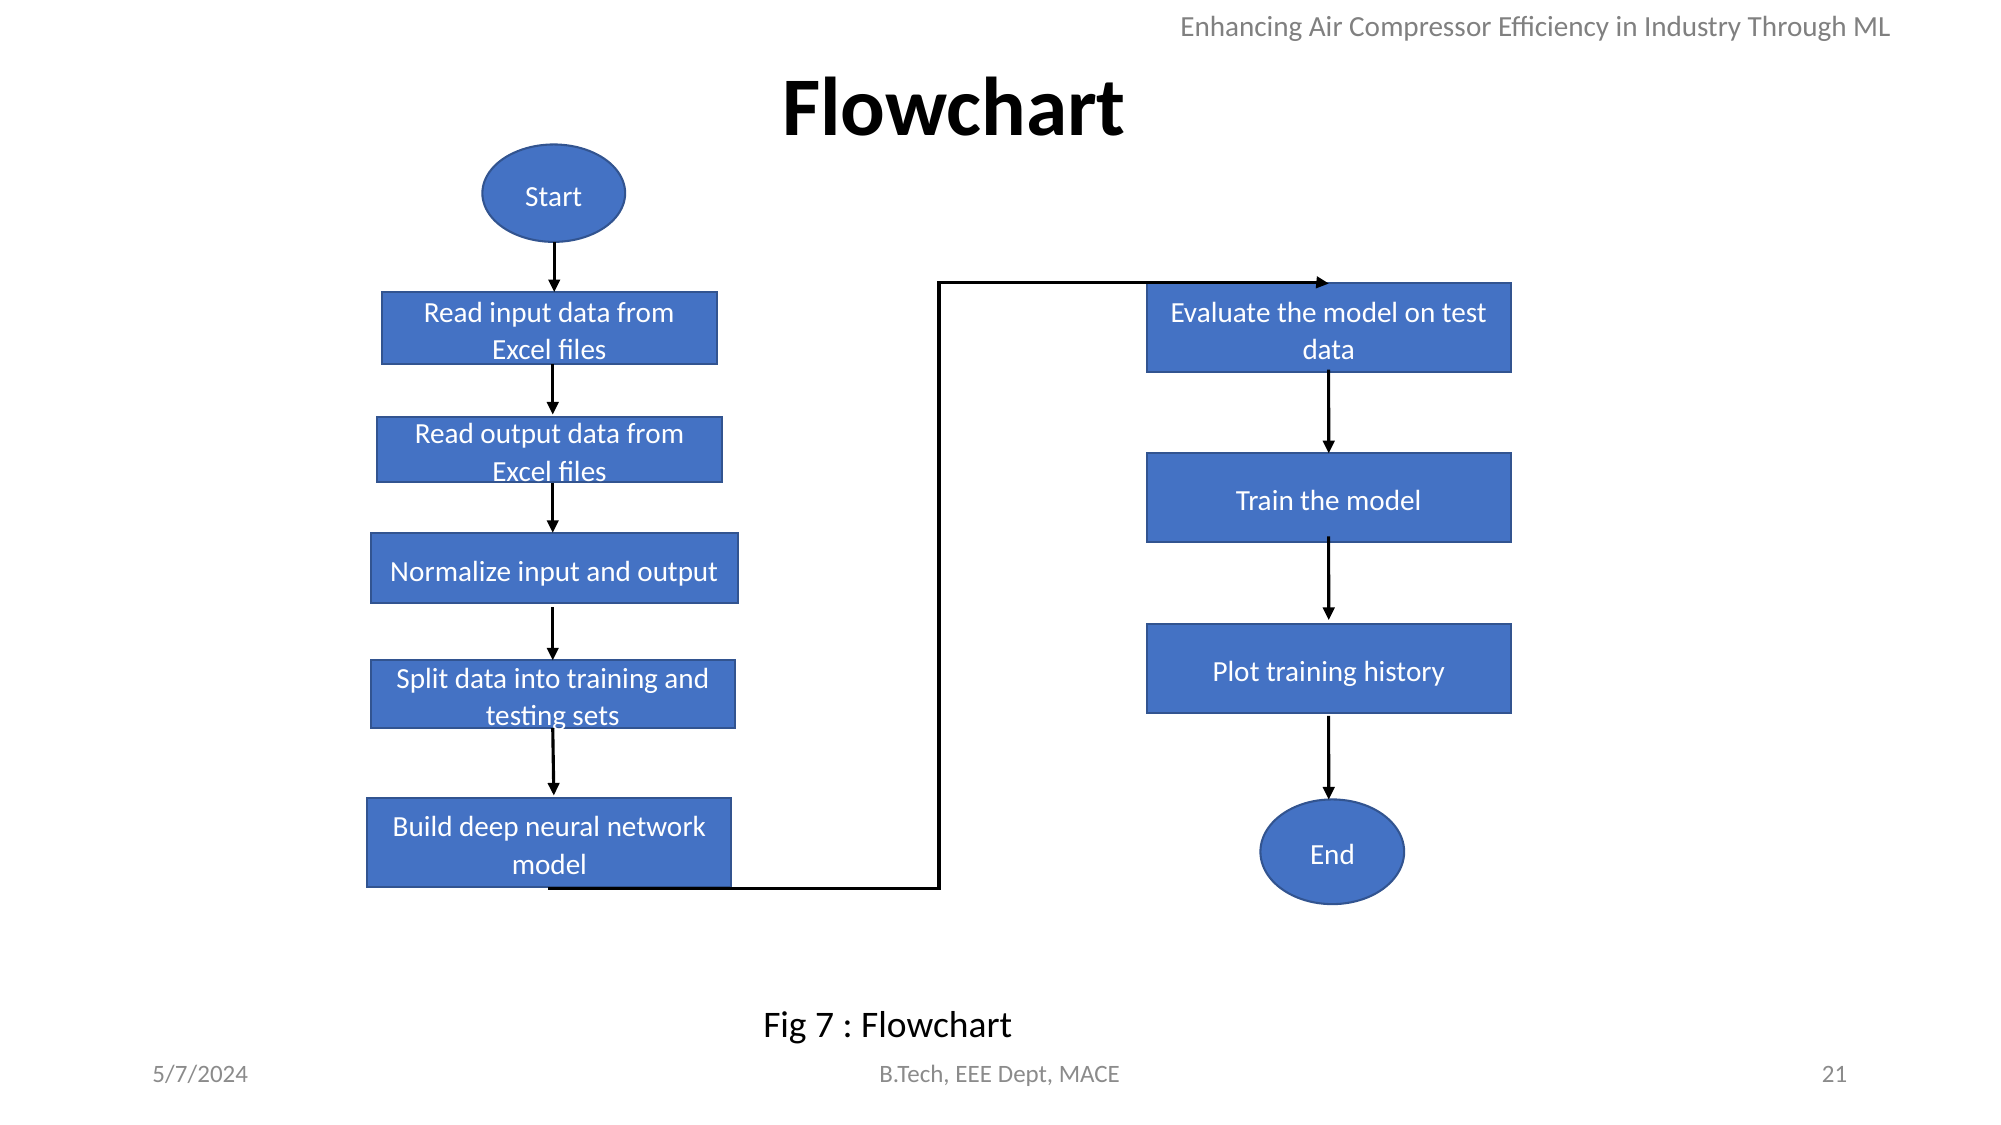

# Flowchart
Enhancing Air Compressor Efficiency in Industry Through ML

Start
Evaluate the model on test data
Read input data from Excel files
Read output data from Excel files
Train the model
Normalize input and output
Plot training history
Split data into training and testing sets
Build deep neural network model
End
Fig 7 : Flowchart
5/7/2024
B.Tech, EEE Dept, MACE
21